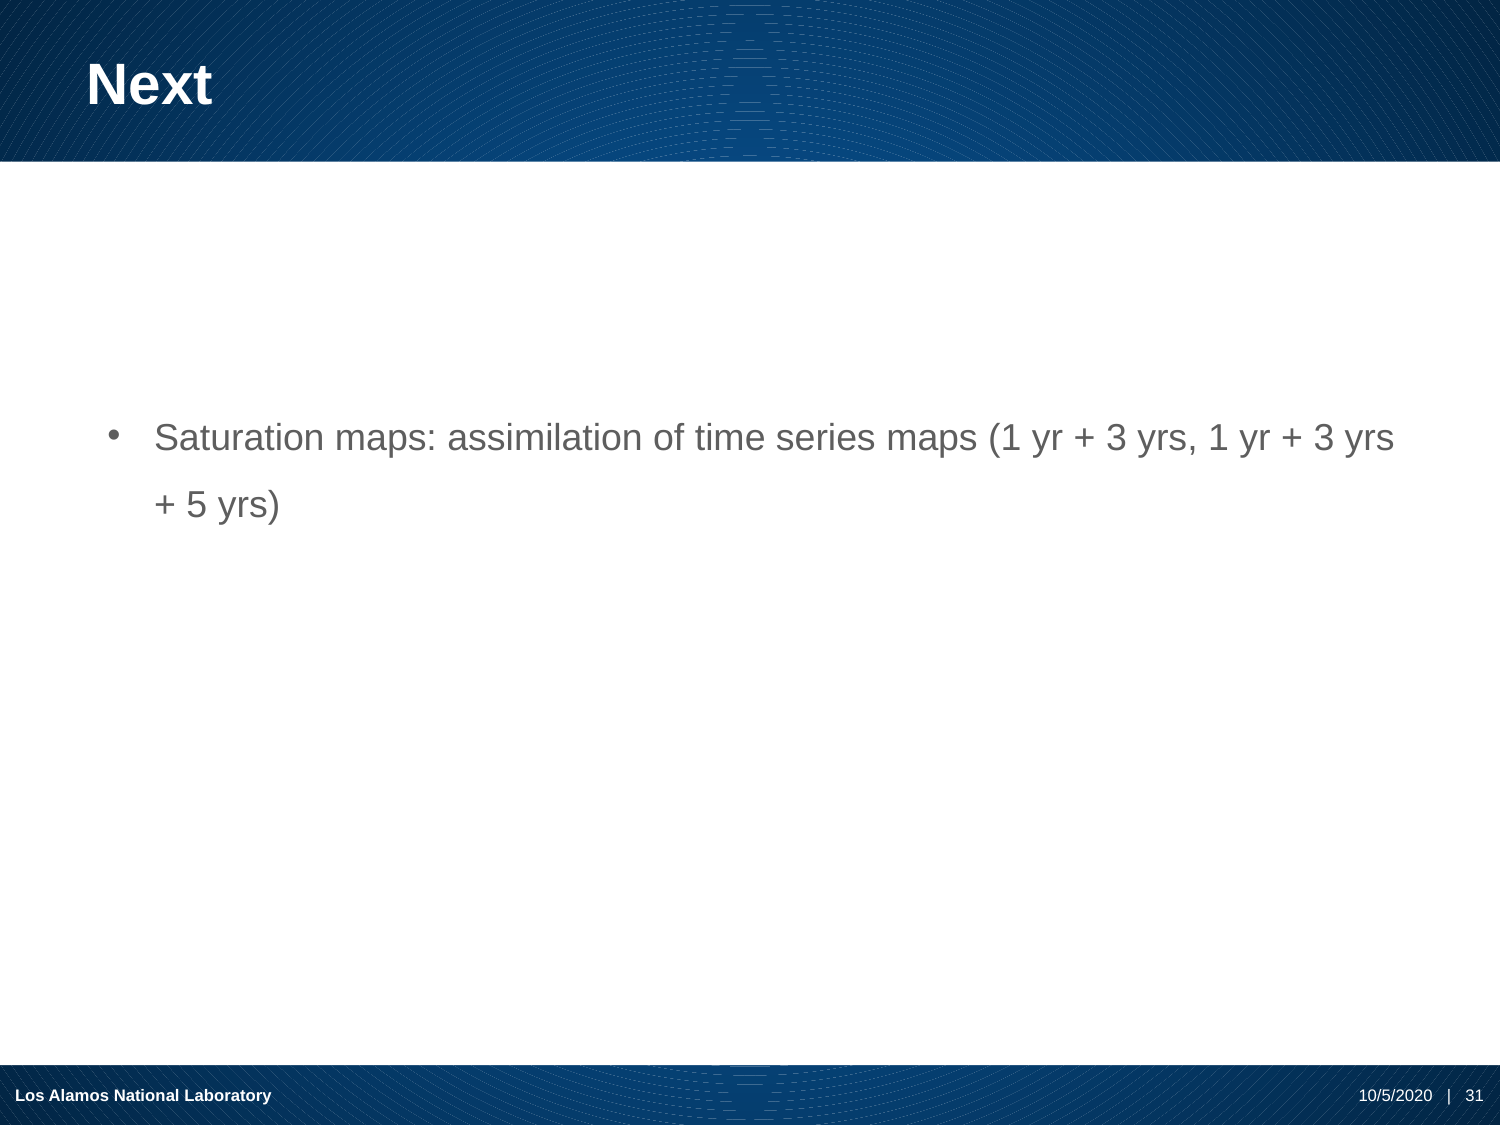

# Next
Saturation maps: assimilation of time series maps (1 yr + 3 yrs, 1 yr + 3 yrs + 5 yrs)

Los Alamos National Laboratory
10/5/2020   |   31